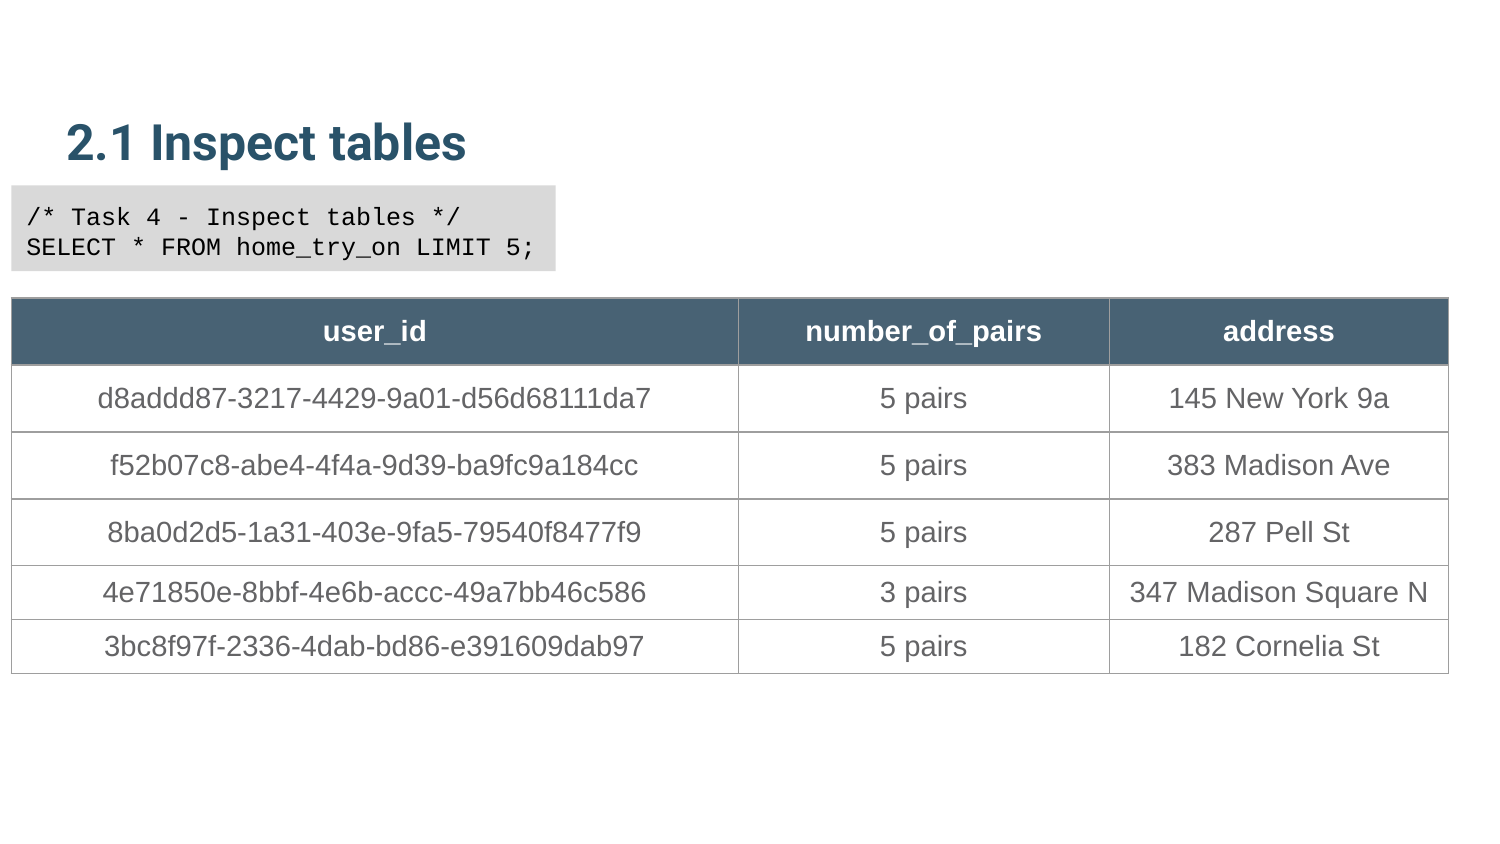

2.1 Inspect tables
/* Task 4 - Inspect tables */
SELECT * FROM home_try_on LIMIT 5;
| user\_id | number\_of\_pairs | address |
| --- | --- | --- |
| d8addd87-3217-4429-9a01-d56d68111da7 | 5 pairs | 145 New York 9a |
| f52b07c8-abe4-4f4a-9d39-ba9fc9a184cc | 5 pairs | 383 Madison Ave |
| 8ba0d2d5-1a31-403e-9fa5-79540f8477f9 | 5 pairs | 287 Pell St |
| 4e71850e-8bbf-4e6b-accc-49a7bb46c586 | 3 pairs | 347 Madison Square N |
| 3bc8f97f-2336-4dab-bd86-e391609dab97 | 5 pairs | 182 Cornelia St |